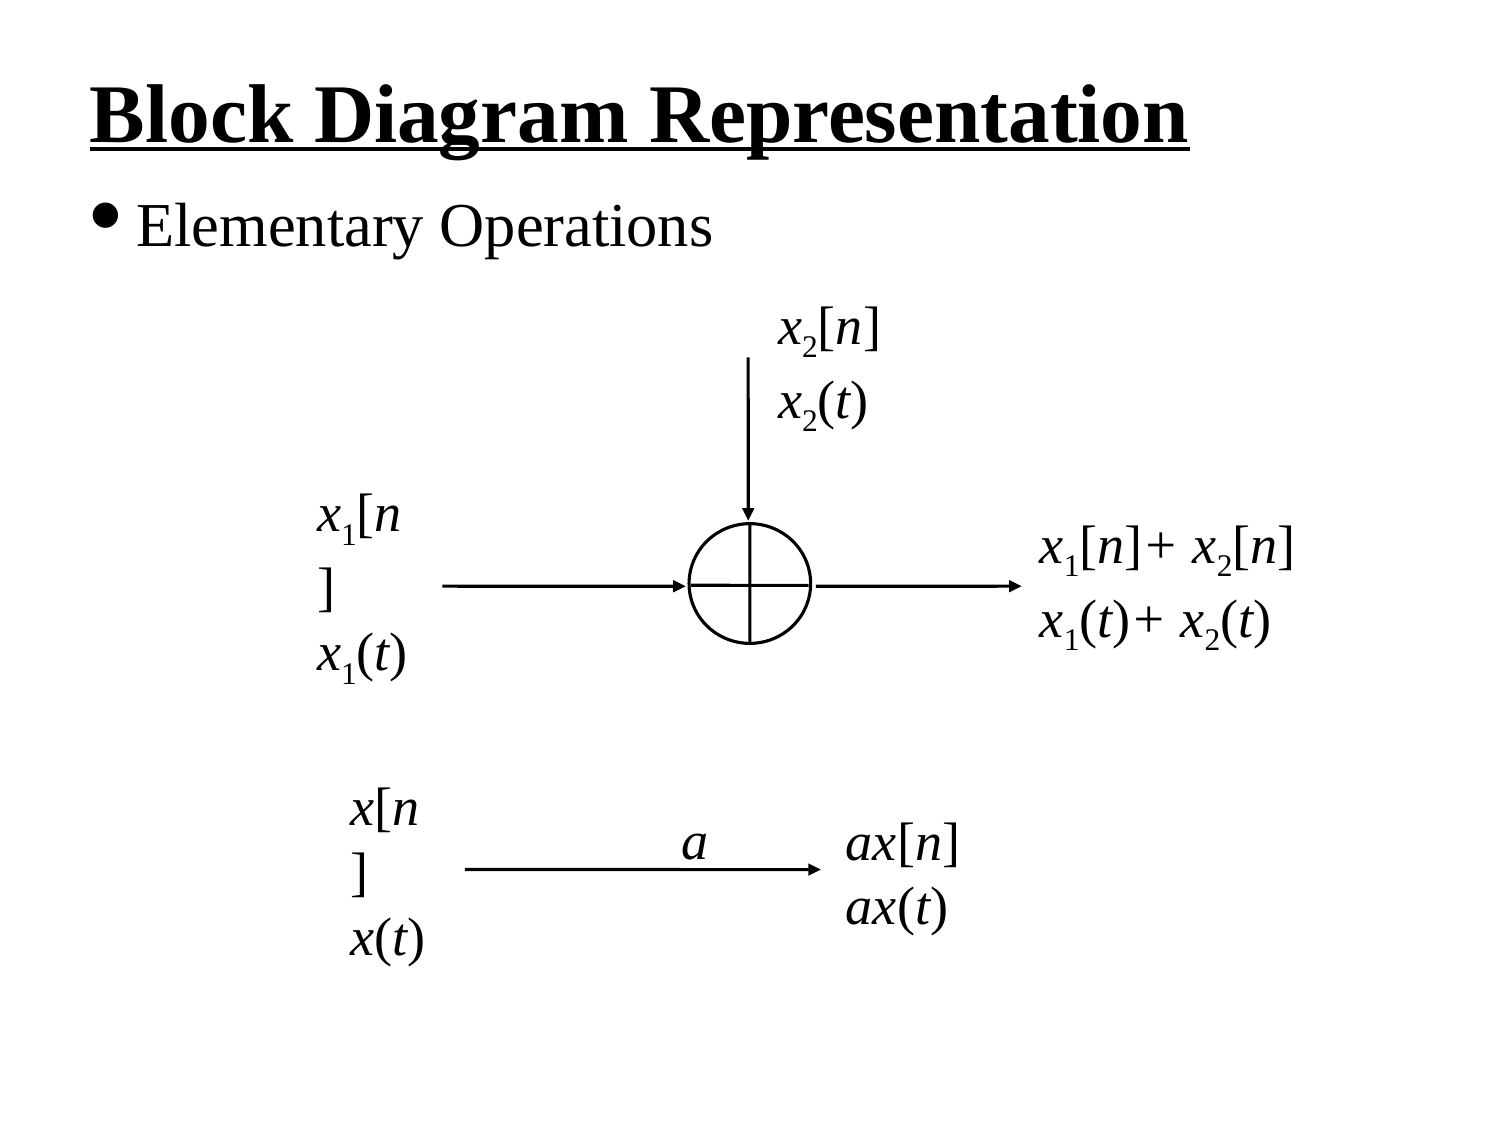

Block Diagram Representation
Elementary Operations

x2[n]
x2(t)

x1[n]+ x2[n]
x1(t)+ x2(t)
x1[n]
x1(t)

x[n]
x(t)
a
ax[n]
ax(t)